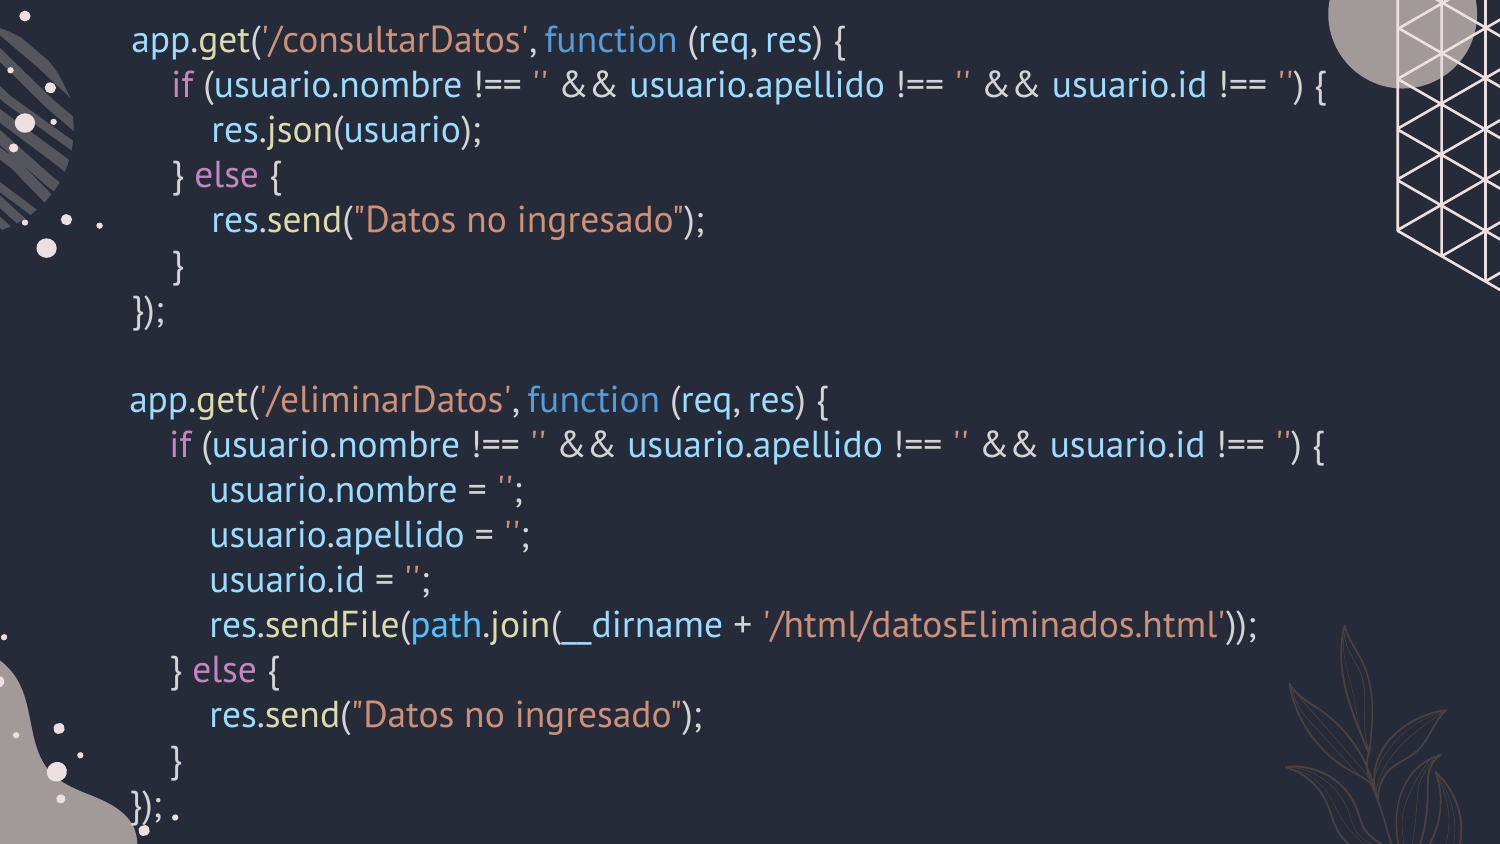

app.get('/consultarDatos', function (req, res) {
    if (usuario.nombre !== '' && usuario.apellido !== '' && usuario.id !== '') {
        res.json(usuario);
    } else {
        res.send("Datos no ingresado");
    }
});

app.get('/eliminarDatos', function (req, res) {
    if (usuario.nombre !== '' && usuario.apellido !== '' && usuario.id !== '') {
        usuario.nombre = '';
        usuario.apellido = '';
        usuario.id = '';
        res.sendFile(path.join(__dirname + '/html/datosEliminados.html'));
    } else {
        res.send("Datos no ingresado");
    }
});